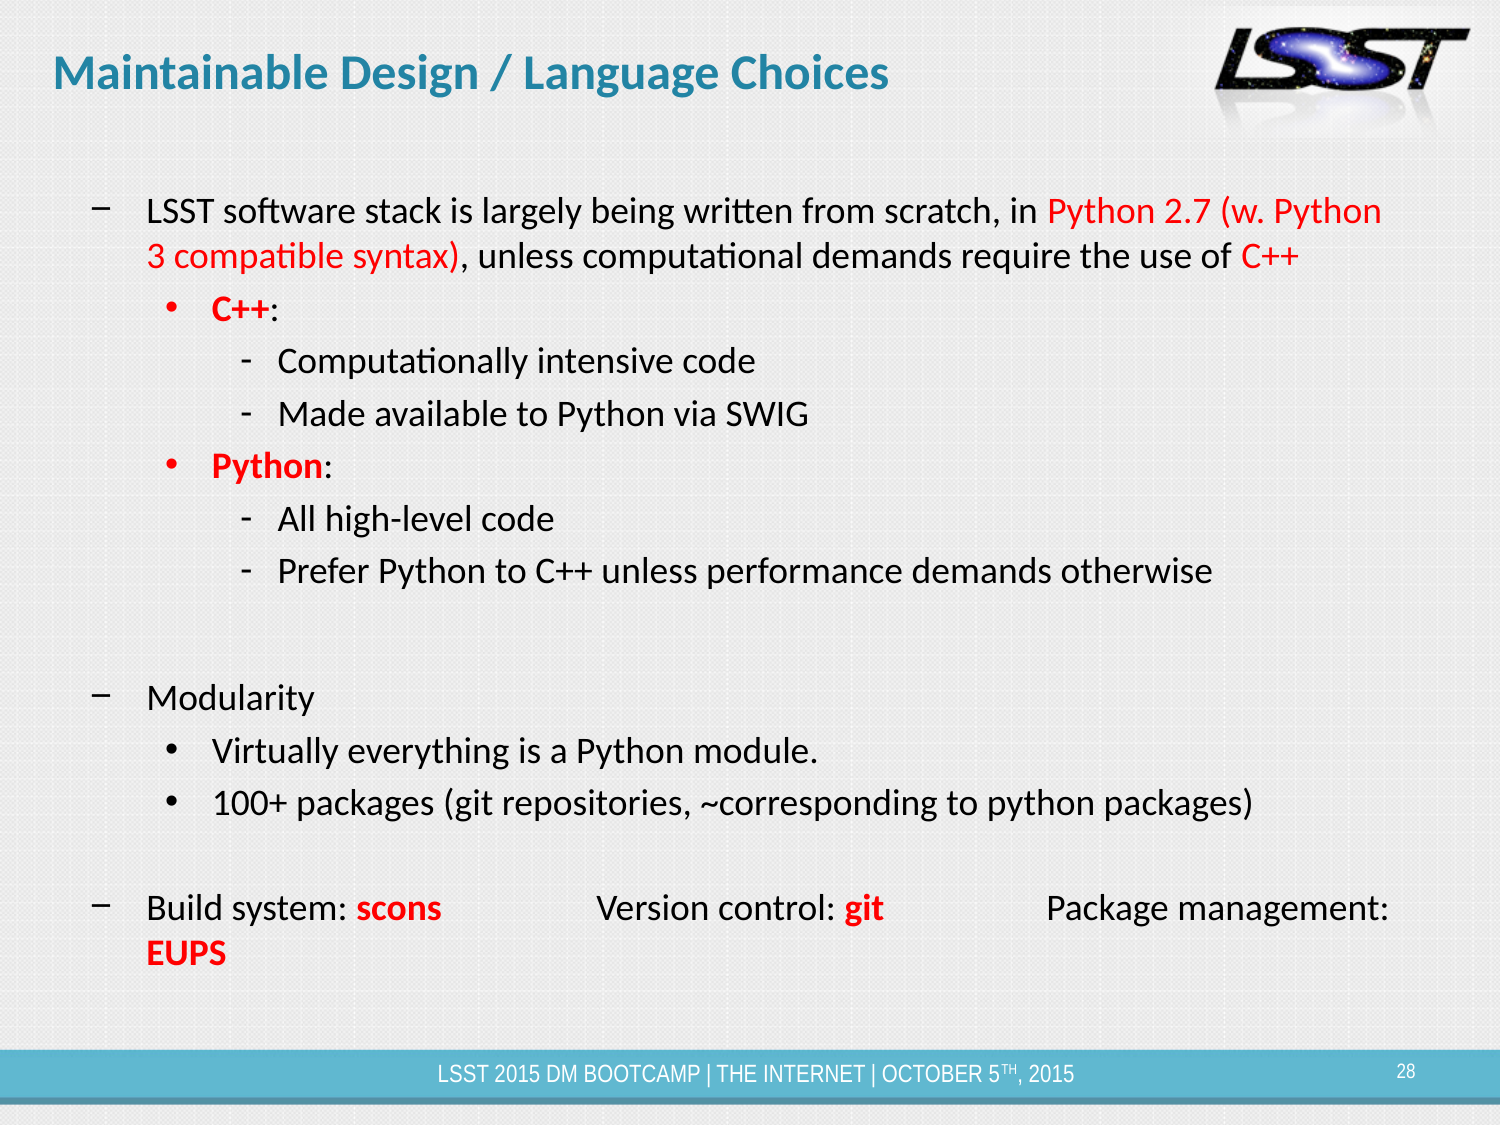

# Maintainable Design / Language Choices
LSST software stack is largely being written from scratch, in Python 2.7 (w. Python 3 compatible syntax), unless computational demands require the use of C++
C++:
Computationally intensive code
Made available to Python via SWIG
Python:
All high-level code
Prefer Python to C++ unless performance demands otherwise

Modularity
Virtually everything is a Python module.
100+ packages (git repositories, ~corresponding to python packages)

Build system: scons		Version control: git		Package management: EUPS